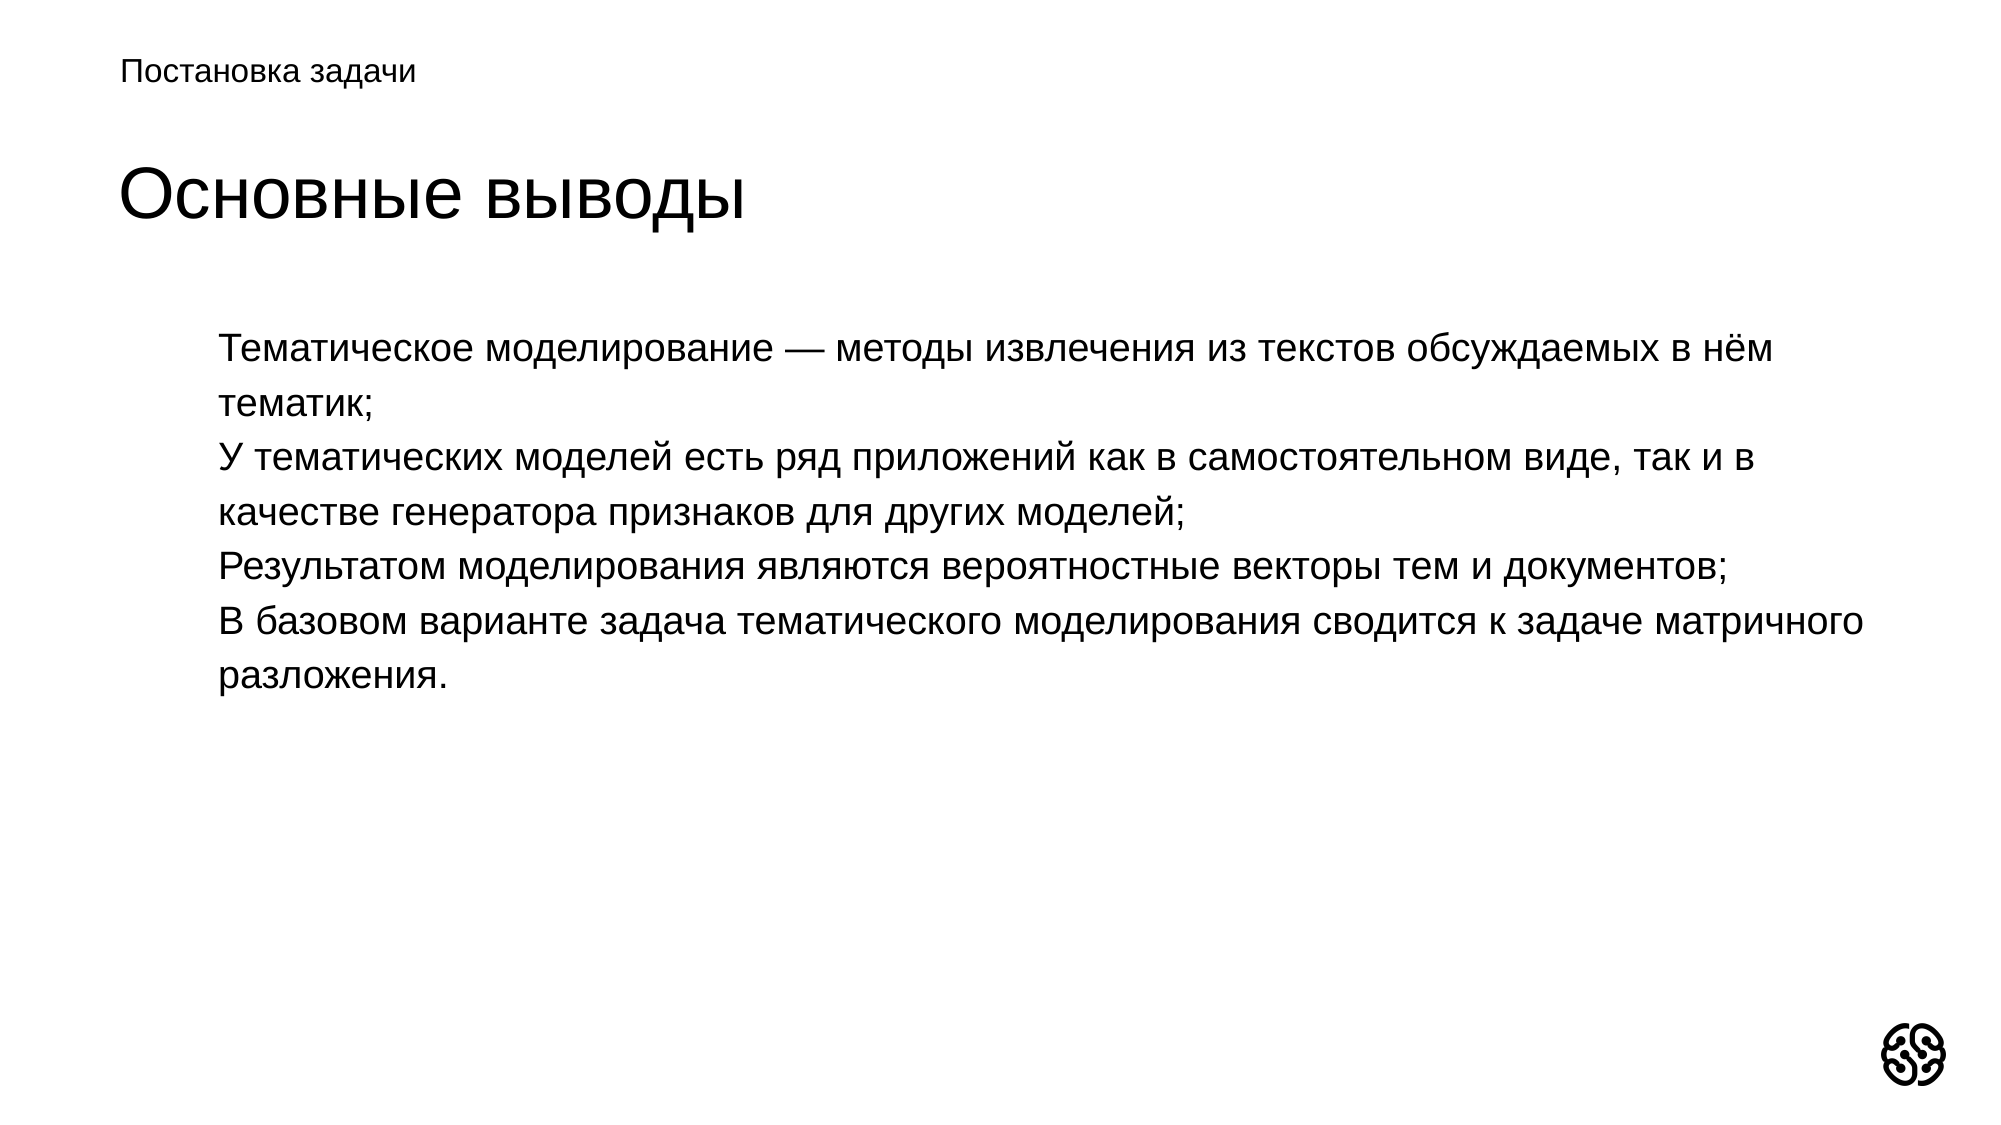

Постановка задачи
Основные выводы
Тематическое моделирование — методы извлечения из текстов обсуждаемых в нём тематик;
У тематических моделей есть ряд приложений как в самостоятельном виде, так и в качестве генератора признаков для других моделей;
Результатом моделирования являются вероятностные векторы тем и документов;
В базовом варианте задача тематического моделирования сводится к задаче матричного разложения.